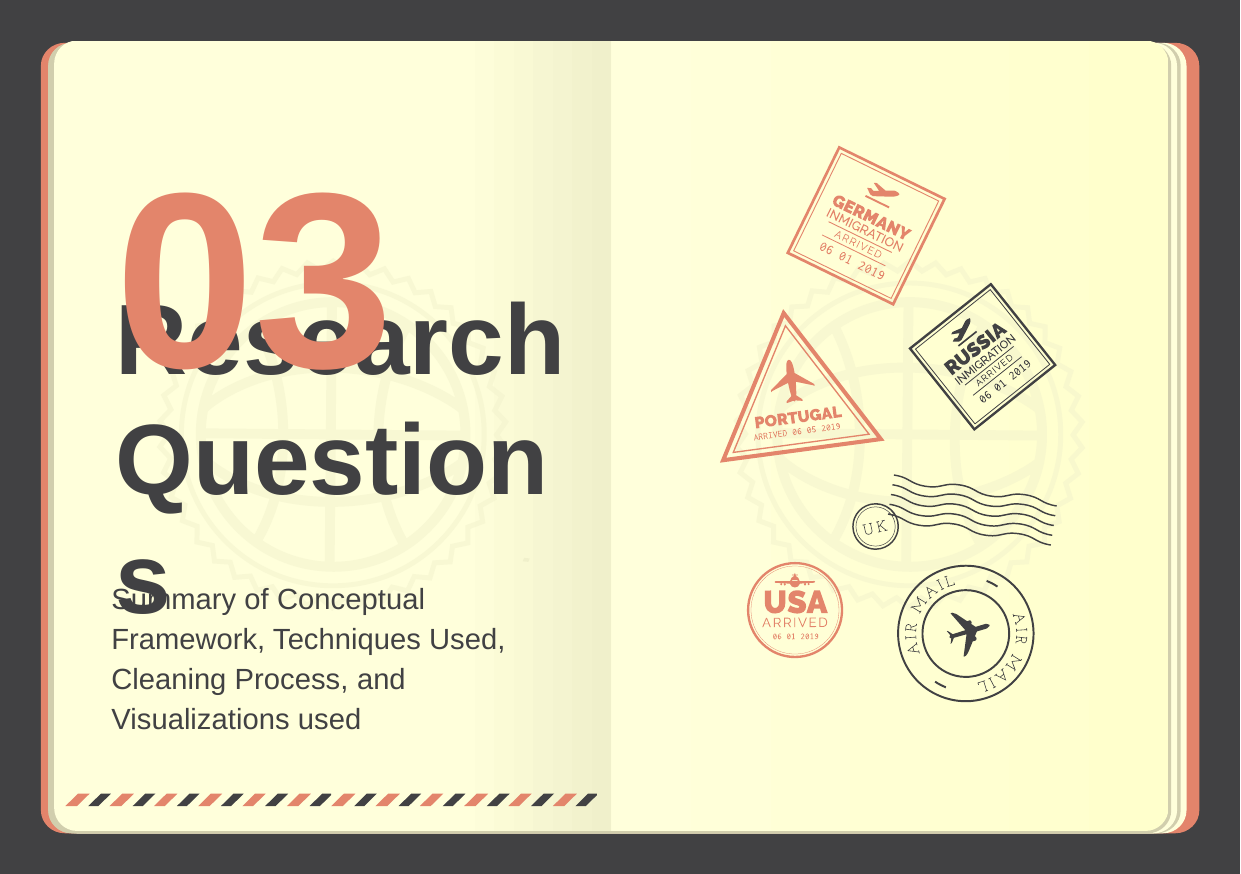

# 03
Research Questions

Summary of Conceptual Framework, Techniques Used, Cleaning Process, and Visualizations used